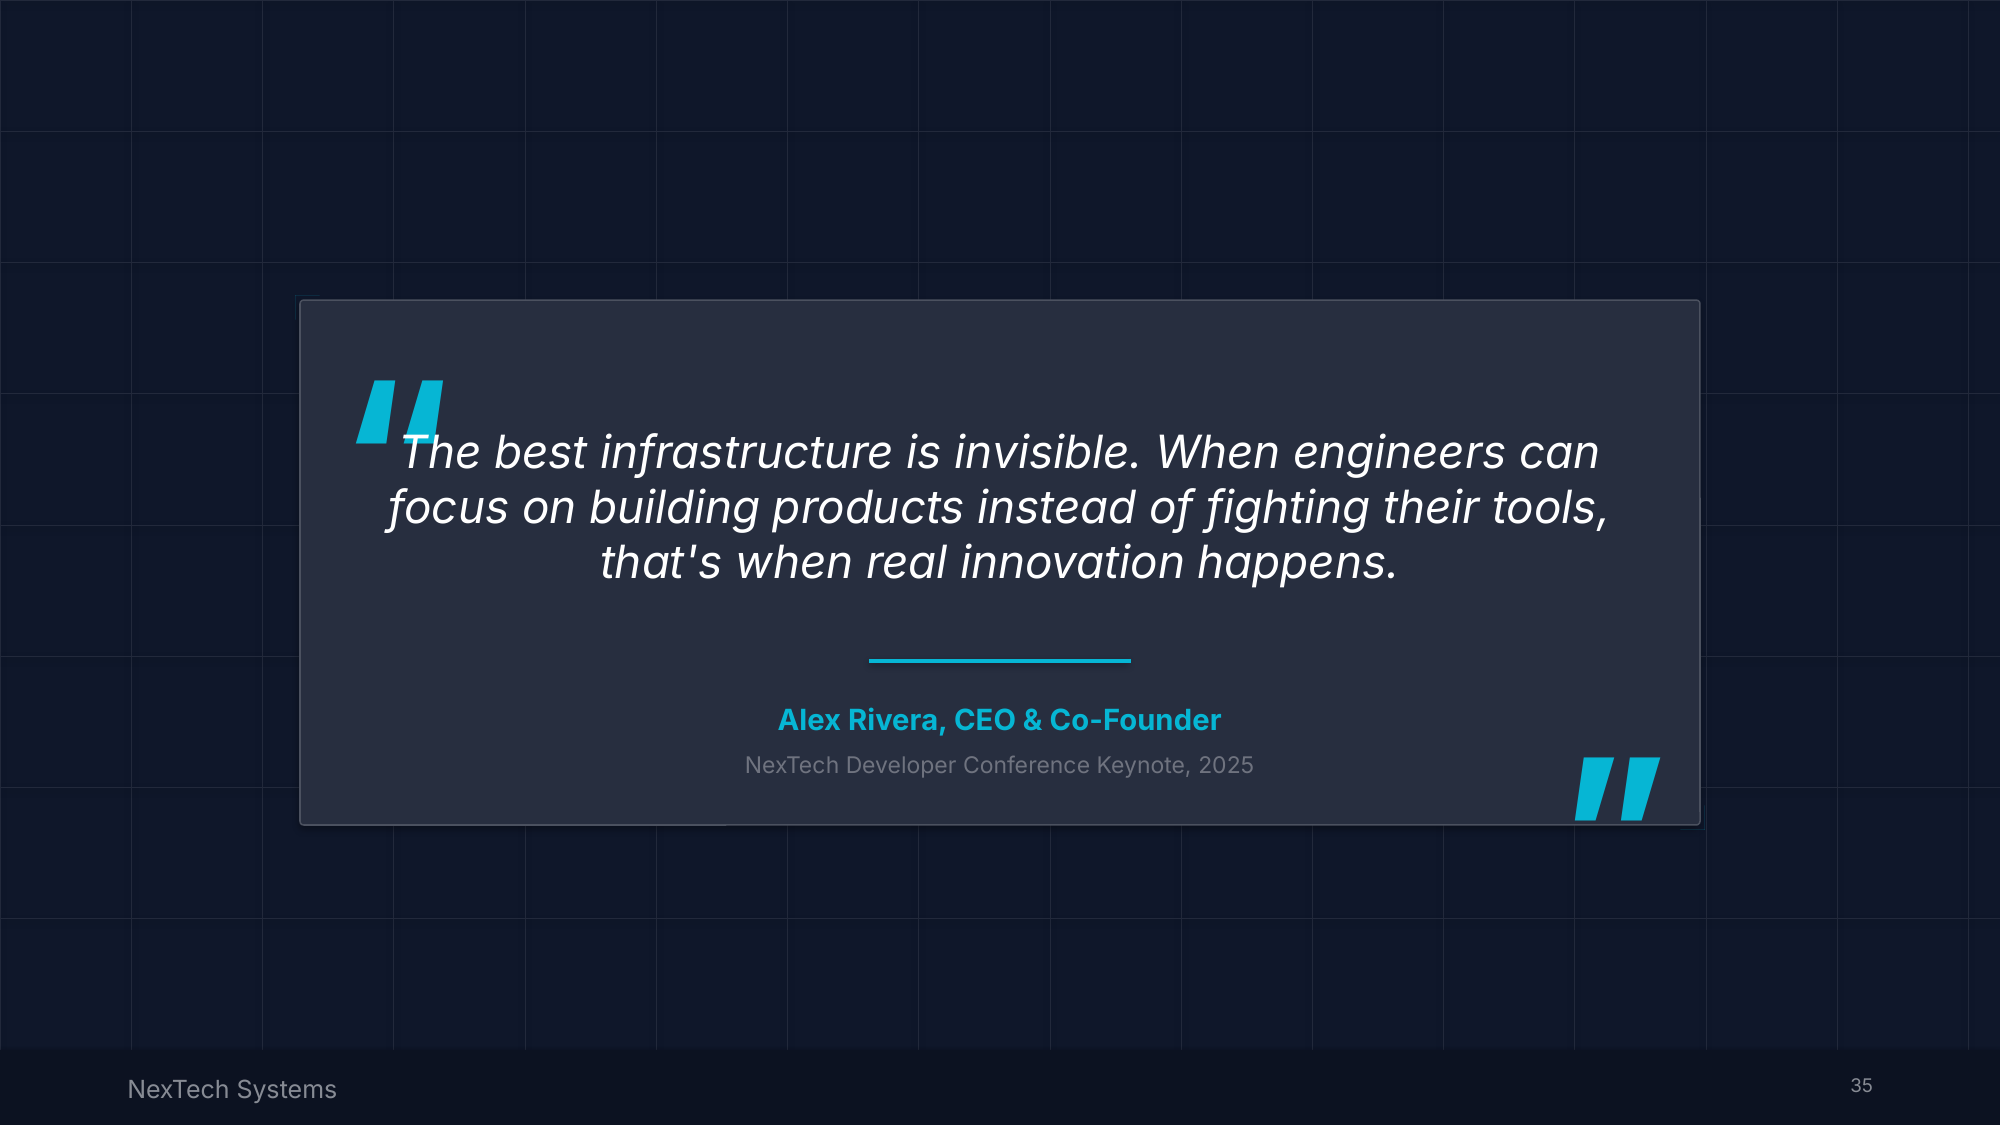

“
The best infrastructure is invisible. When engineers can focus on building products instead of fighting their tools, that's when real innovation happens.
Alex Rivera, CEO & Co-Founder
”
NexTech Developer Conference Keynote, 2025

NexTech Systems
35